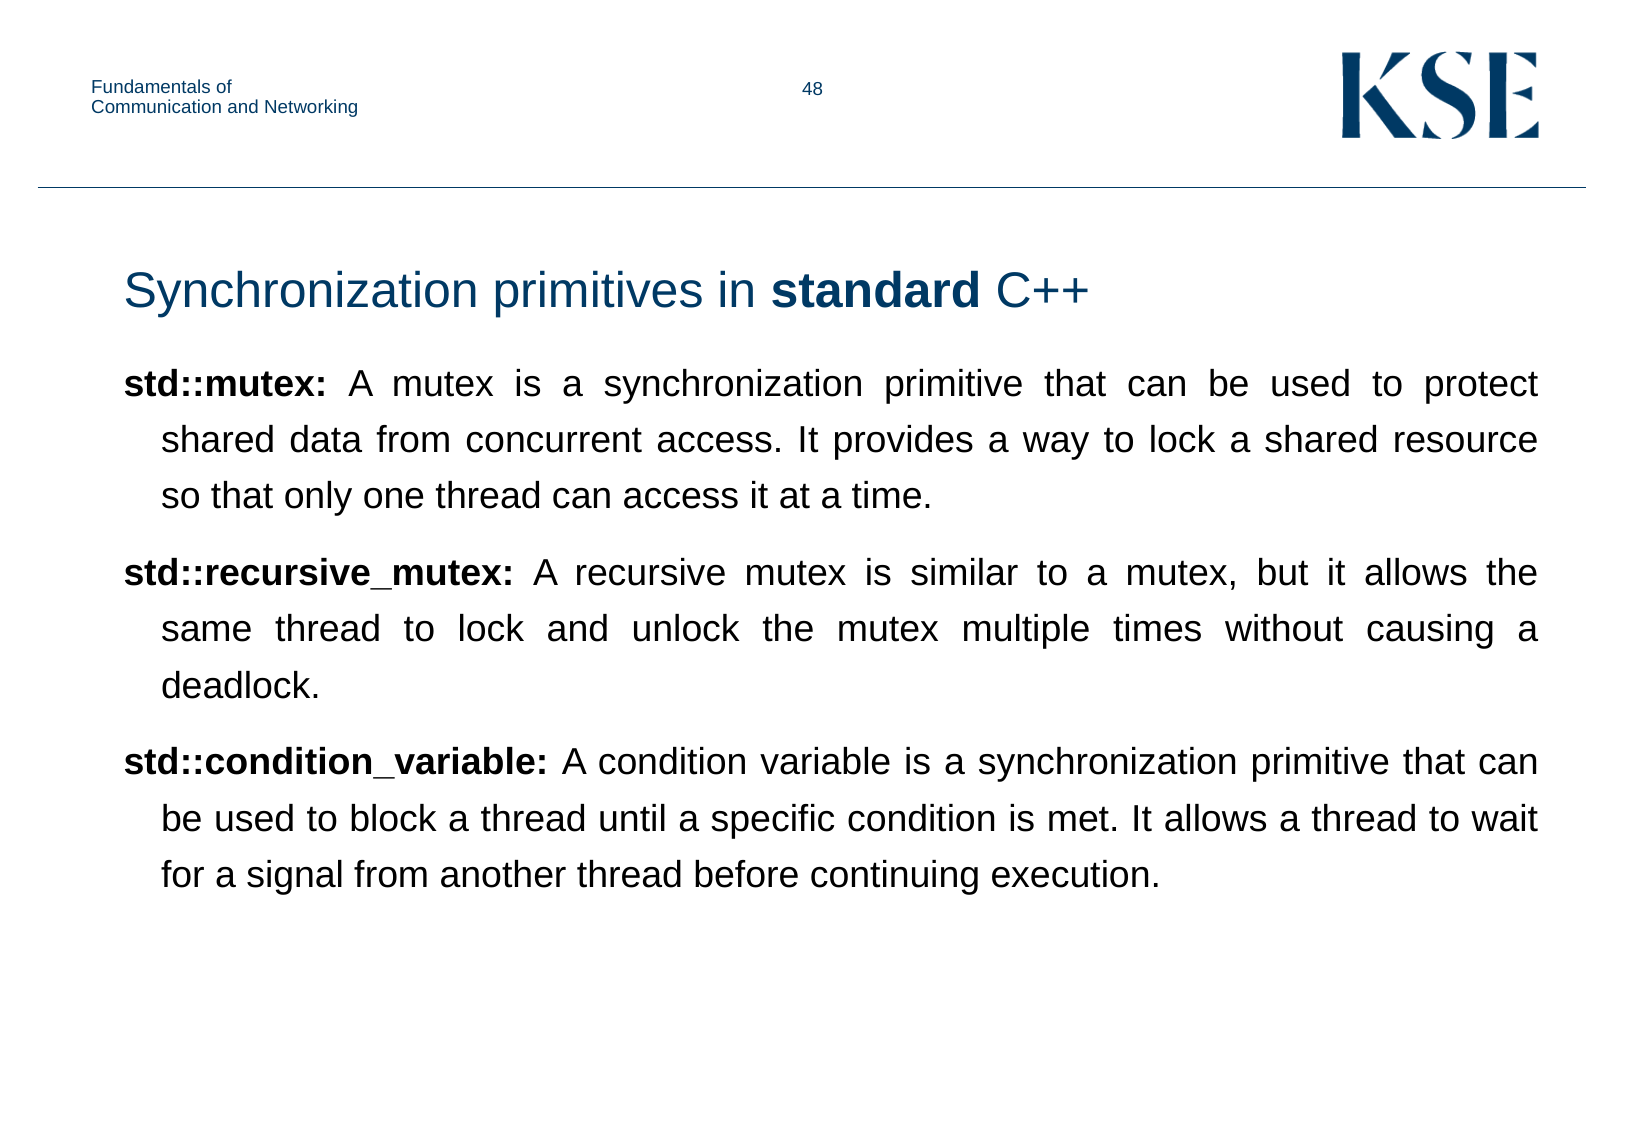

Fundamentals of Communication and Networking
Synchronization primitives in standard C++
std::mutex: A mutex is a synchronization primitive that can be used to protect shared data from concurrent access. It provides a way to lock a shared resource so that only one thread can access it at a time.
std::recursive_mutex: A recursive mutex is similar to a mutex, but it allows the same thread to lock and unlock the mutex multiple times without causing a deadlock.
std::condition_variable: A condition variable is a synchronization primitive that can be used to block a thread until a specific condition is met. It allows a thread to wait for a signal from another thread before continuing execution.